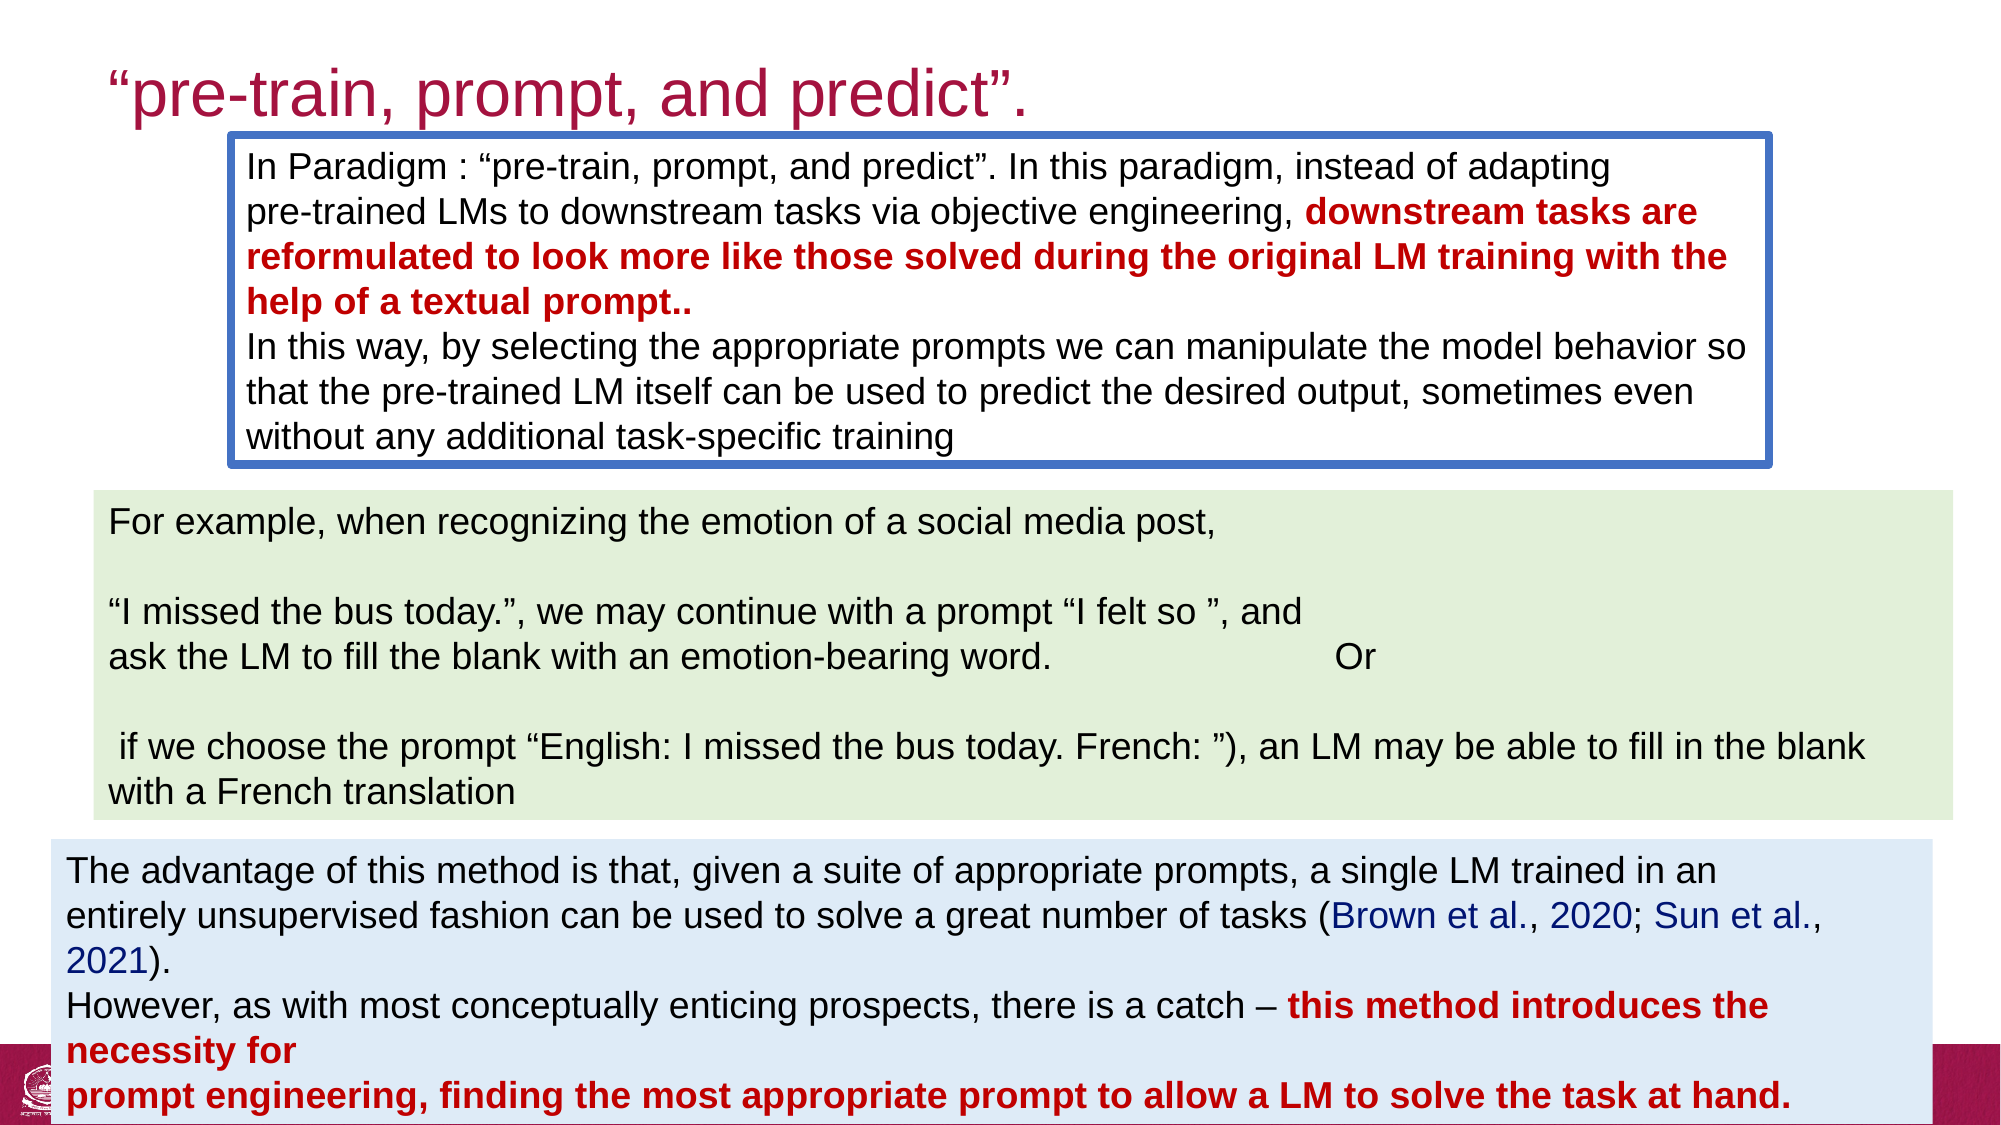

# “pre-train, prompt, and predict”.
In Paradigm : “pre-train, prompt, and predict”. In this paradigm, instead of adapting
pre-trained LMs to downstream tasks via objective engineering, downstream tasks are reformulated to look more like those solved during the original LM training with the help of a textual prompt..
In this way, by selecting the appropriate prompts we can manipulate the model behavior so that the pre-trained LM itself can be used to predict the desired output, sometimes even without any additional task-specific training
For example, when recognizing the emotion of a social media post,

“I missed the bus today.”, we may continue with a prompt “I felt so ”, and
ask the LM to fill the blank with an emotion-bearing word.                           Or

 if we choose the prompt “English: I missed the bus today. French: ”), an LM may be able to fill in the blank with a French translation
The advantage of this method is that, given a suite of appropriate prompts, a single LM trained in an
entirely unsupervised fashion can be used to solve a great number of tasks (Brown et al., 2020; Sun et al., 2021).
However, as with most conceptually enticing prospects, there is a catch – this method introduces the necessity for
prompt engineering, finding the most appropriate prompt to allow a LM to solve the task at hand.